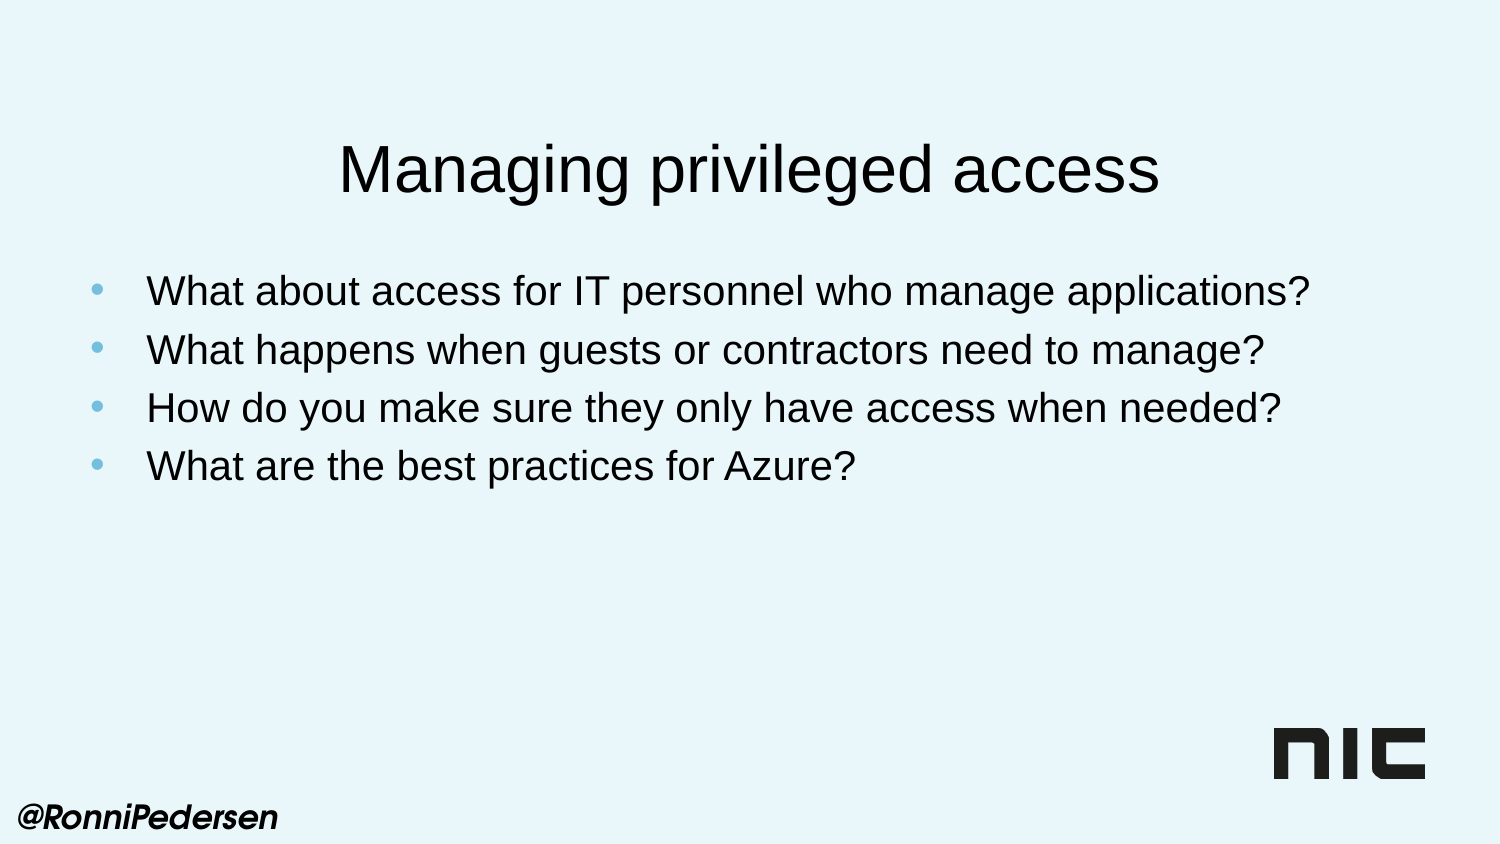

# Managing privileged access
What about access for IT personnel who manage applications?
What happens when guests or contractors need to manage?
How do you make sure they only have access when needed?
What are the best practices for Azure?
@RonniPedersen